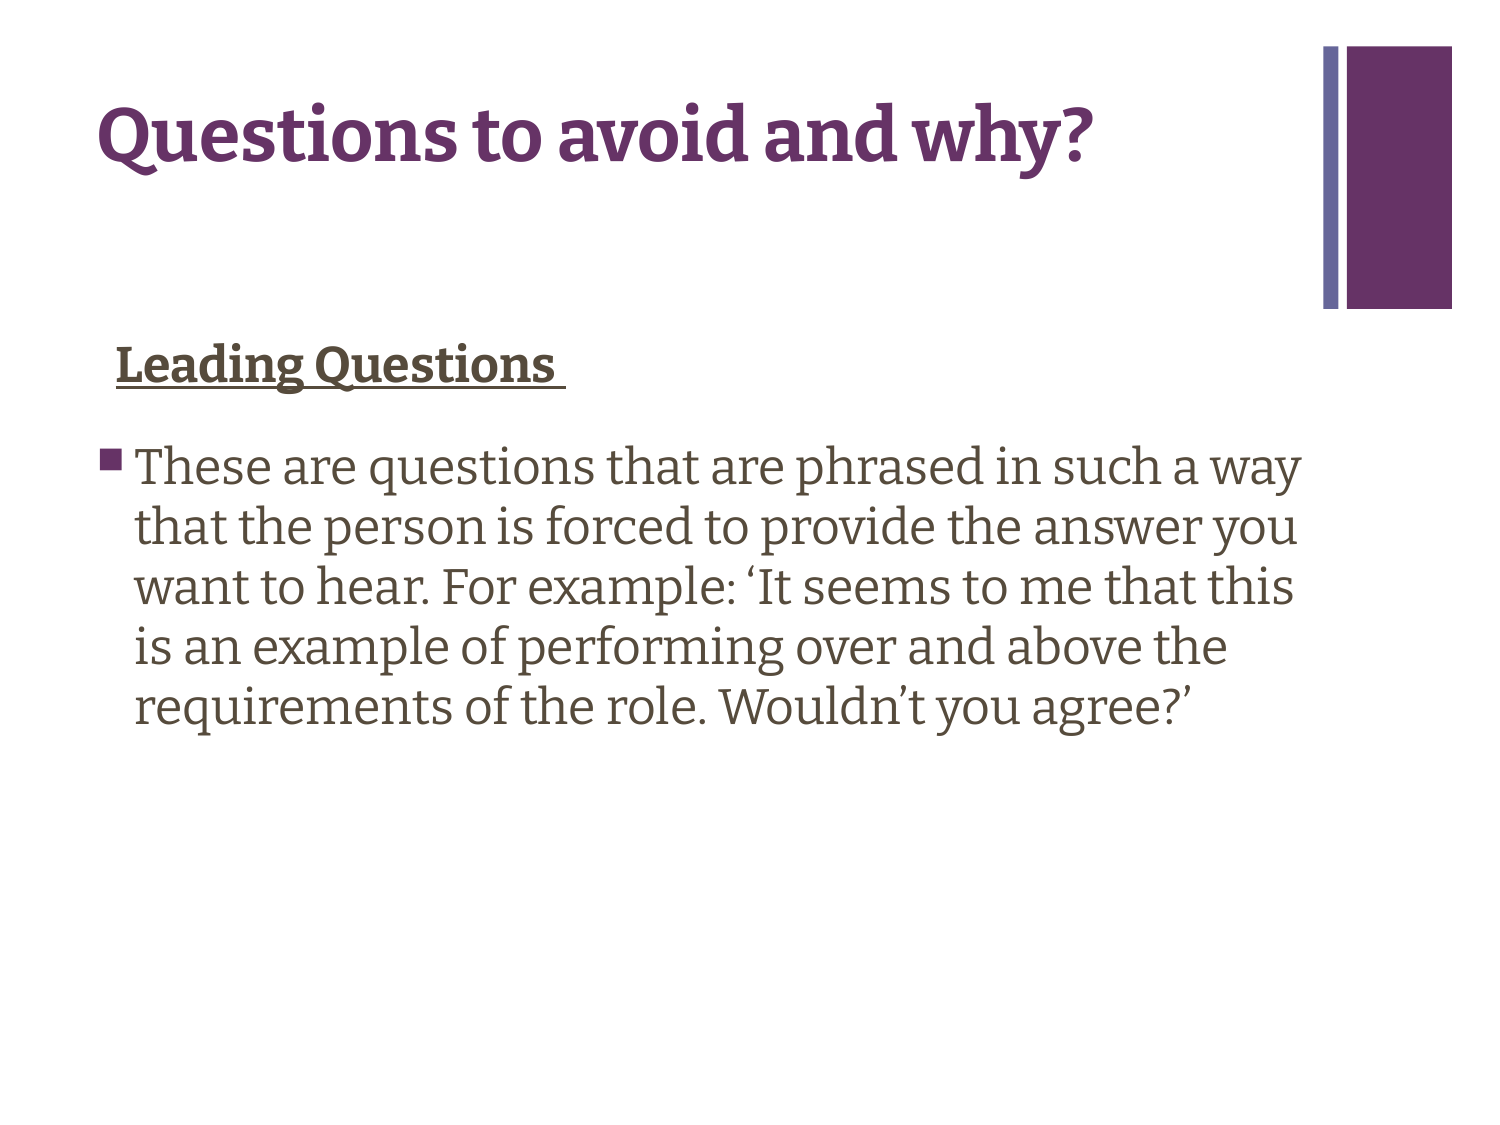

# Questions to avoid and why?
Leading Questions
These are questions that are phrased in such a way that the person is forced to provide the answer you want to hear. For example: ‘It seems to me that this is an example of performing over and above the requirements of the role. Wouldn’t you agree?’